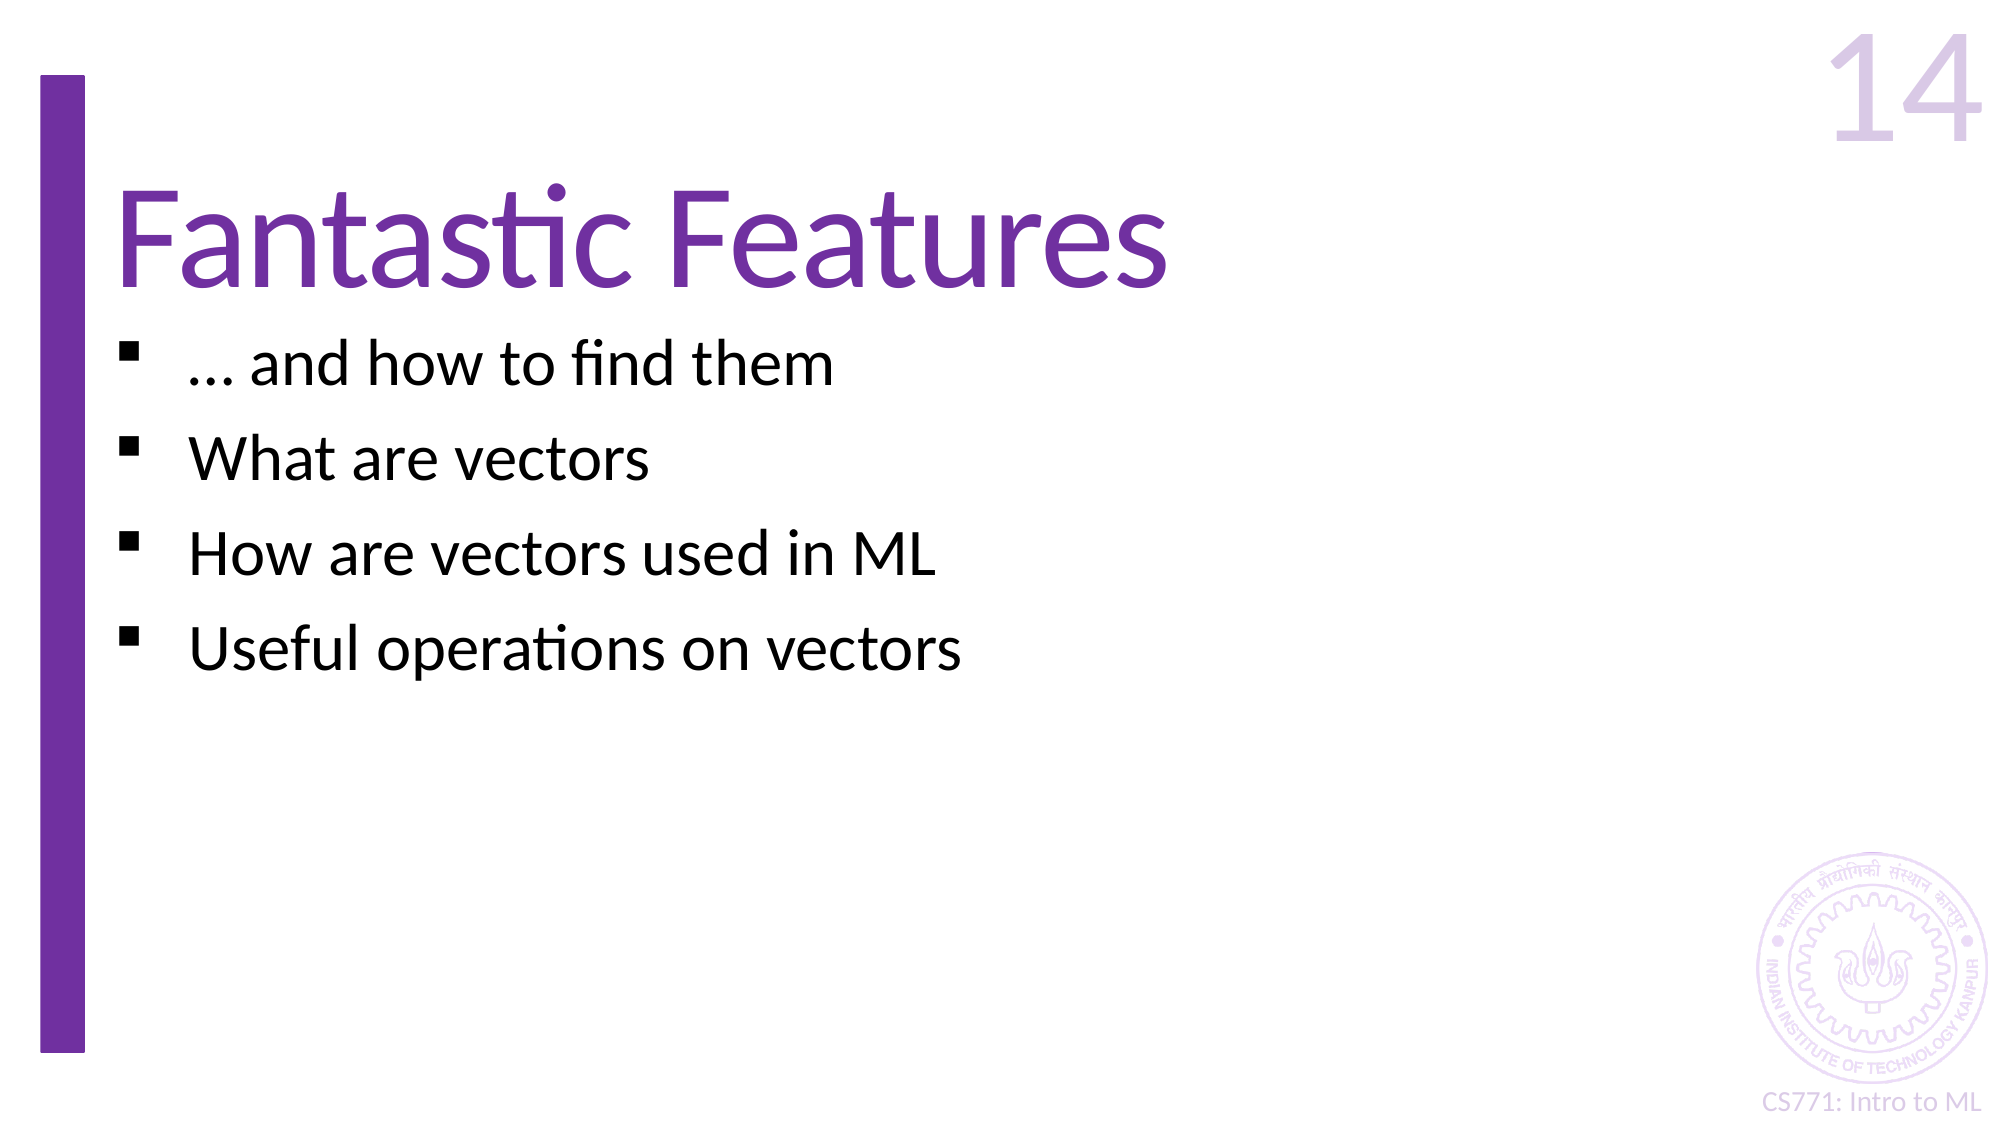

14
# Fantastic Features
… and how to find them
What are vectors
How are vectors used in ML
Useful operations on vectors